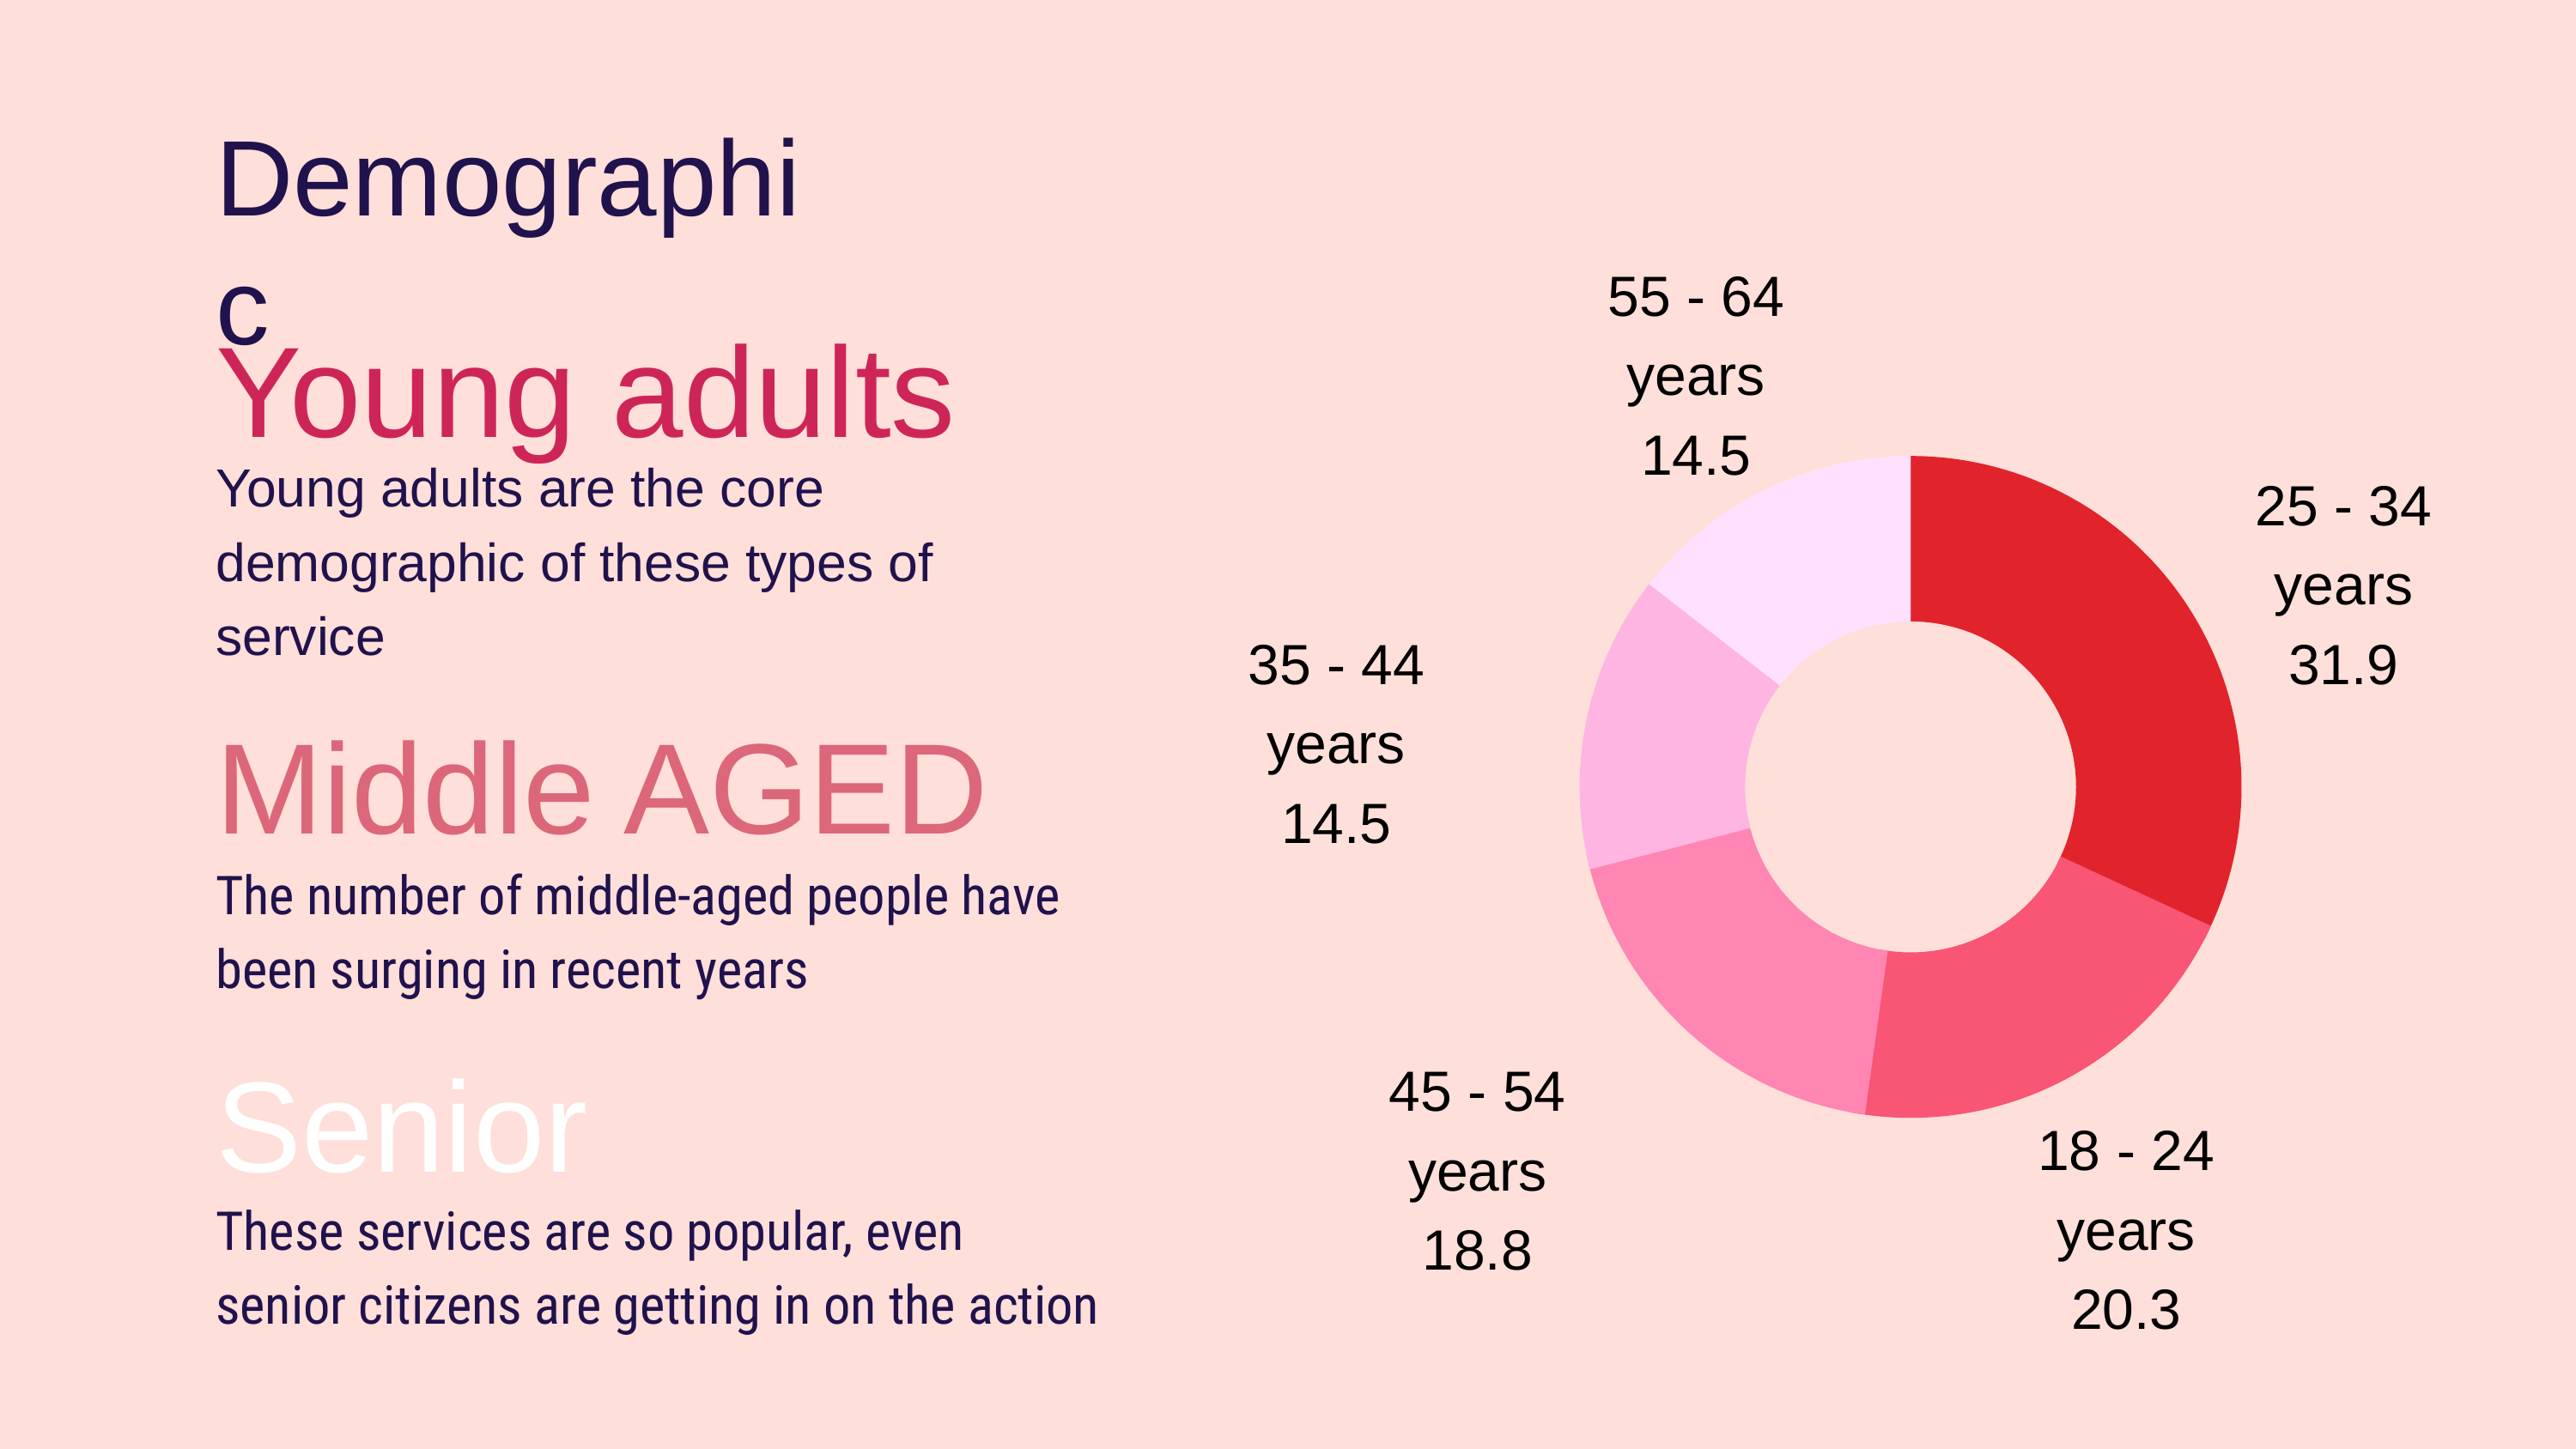

Demographic
55 - 64 years
14.5

25 - 34 years
31.9
35 - 44 years
14.5
45 - 54 years
18.8
18 - 24 years
20.3
Young adults
Young adults are the core demographic of these types of service
Middle AGED
The number of middle-aged people have been surging in recent years
Senior
These services are so popular, even senior citizens are getting in on the action